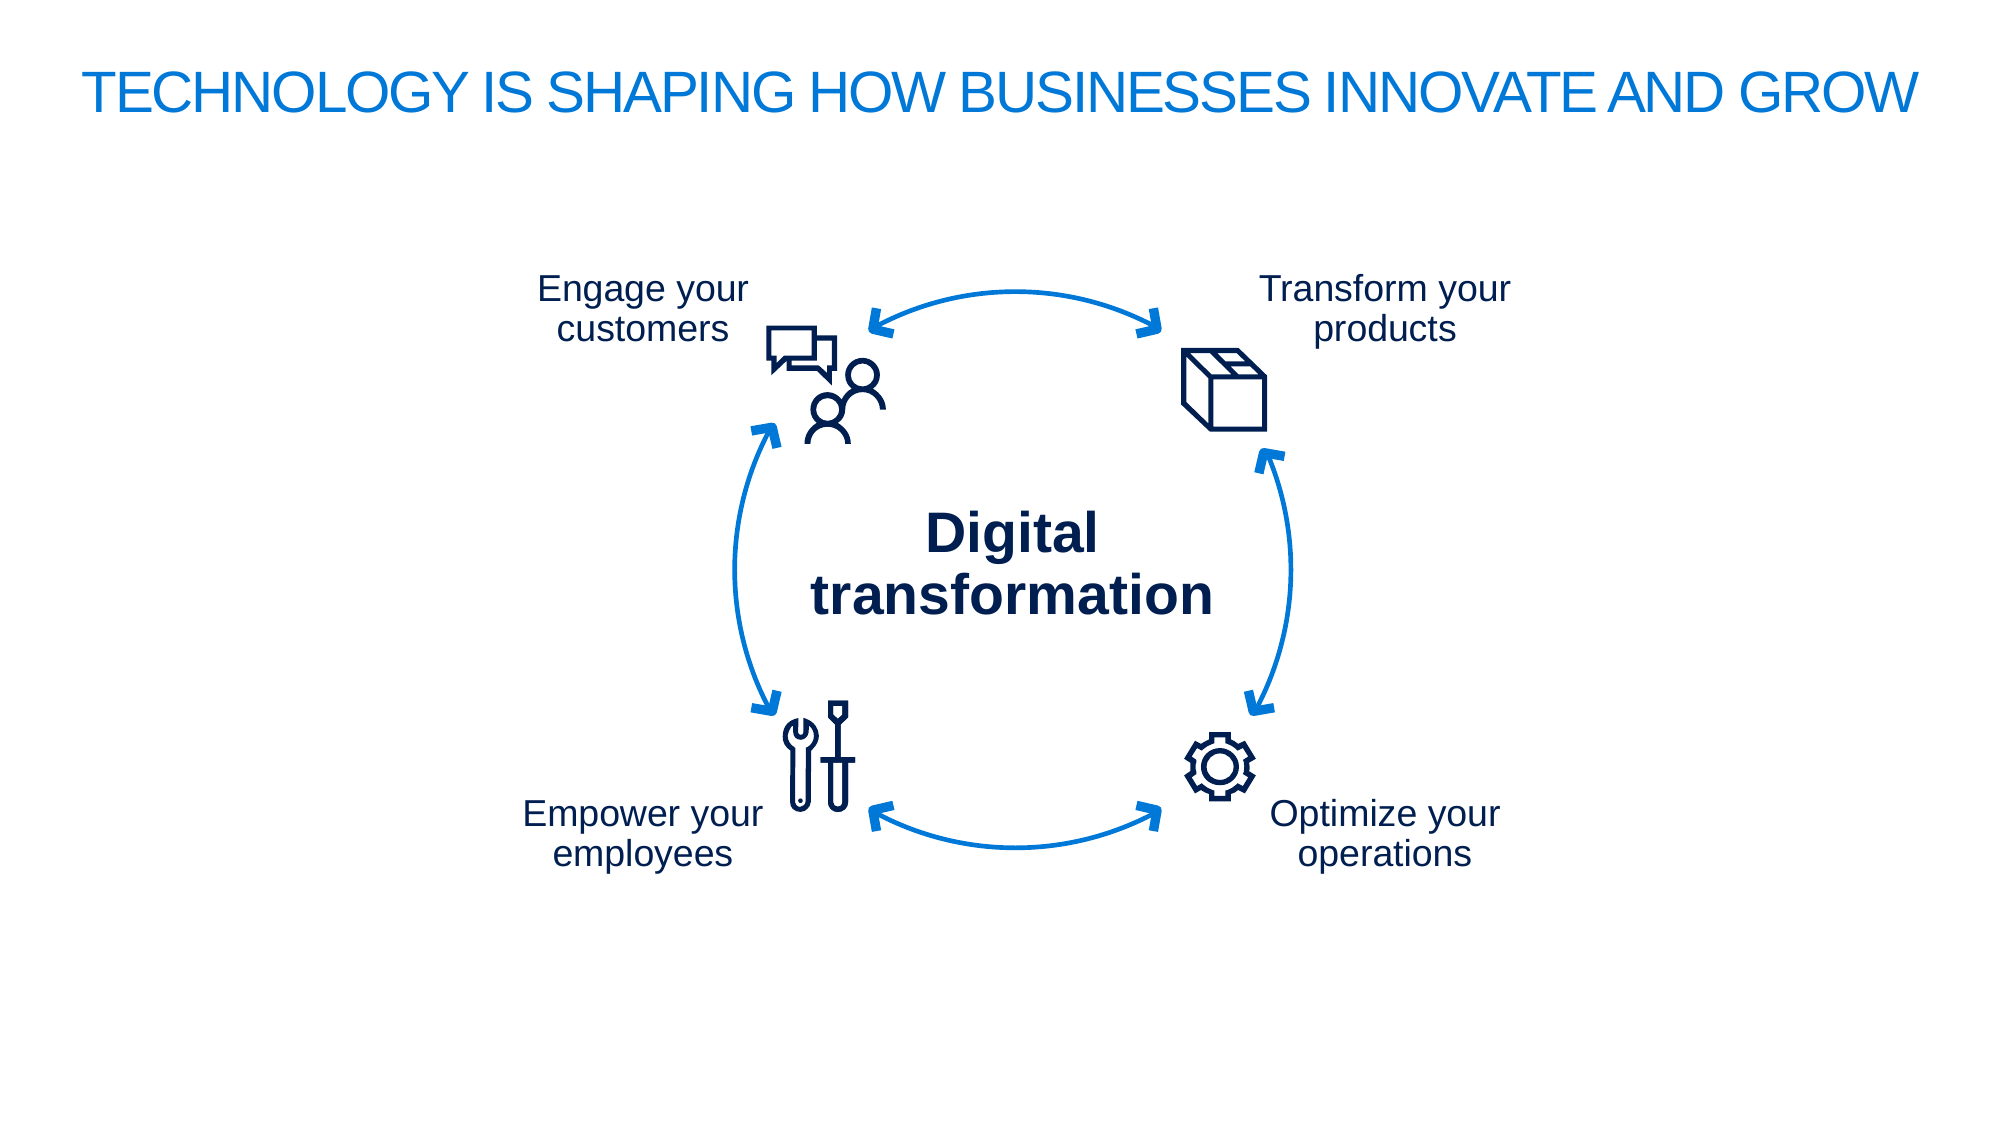

# Technology is shaping how businesses innovate and grow
Engage your customers
Transform your products

Digital transformation

Empower your employees
Optimize your operations